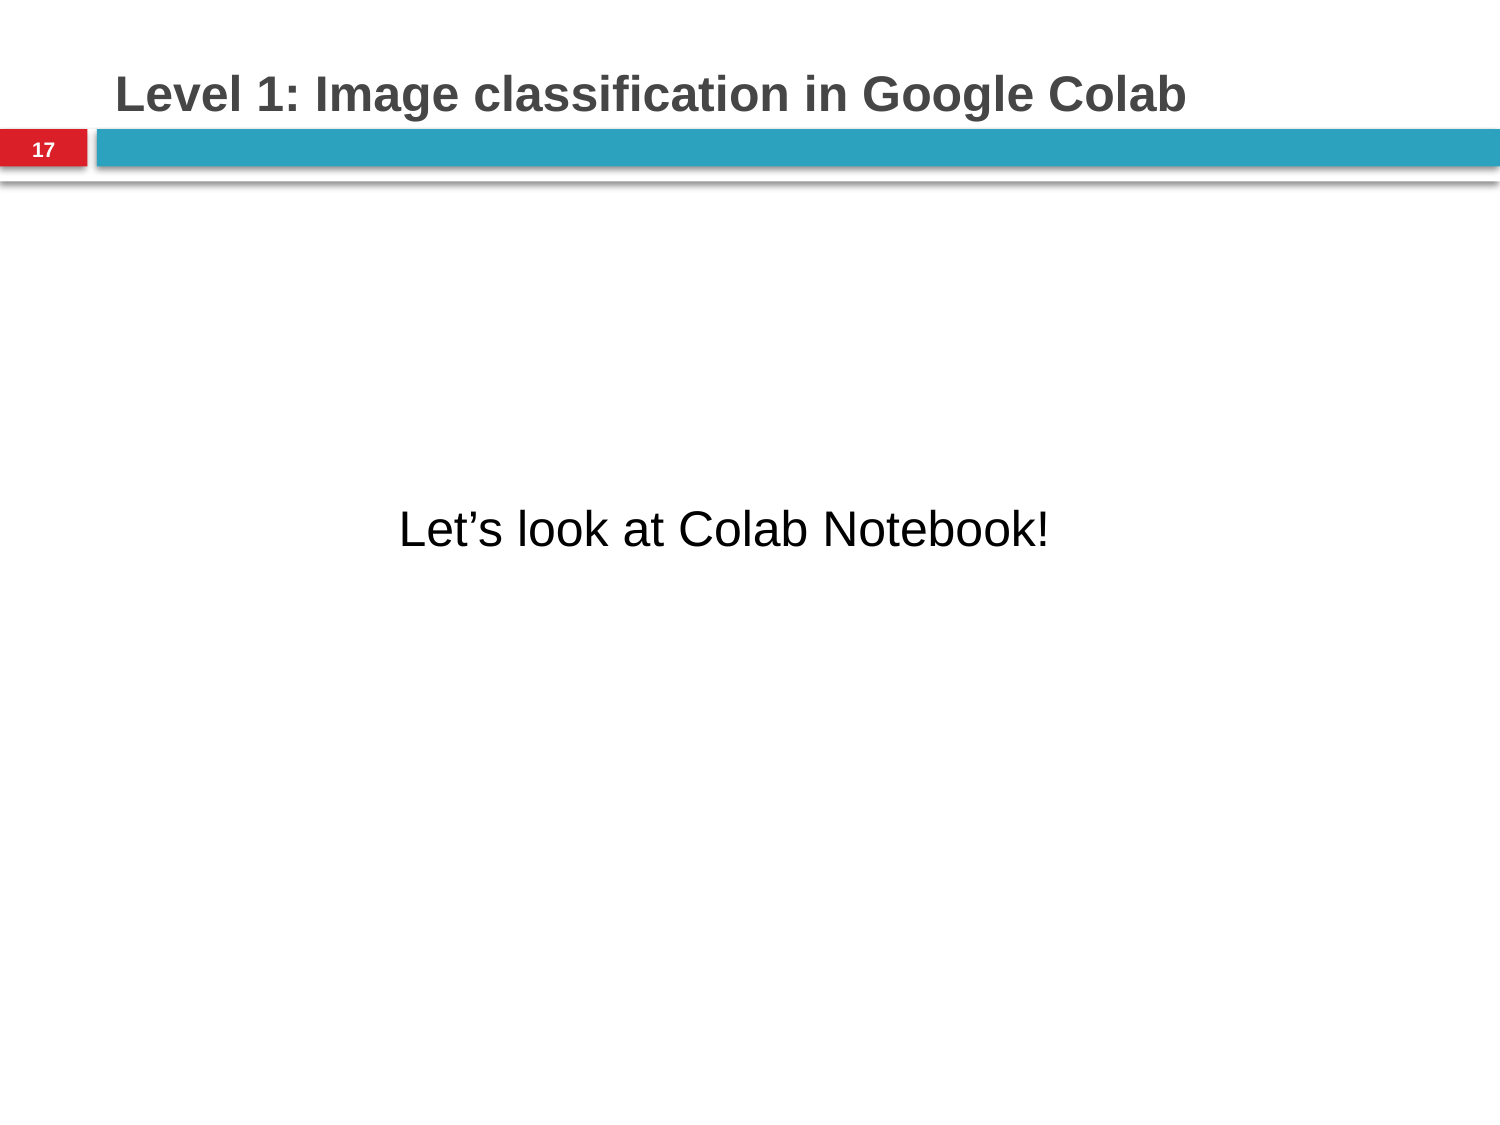

# Level 1: Image classification in Google Colab
17
Let’s look at Colab Notebook!